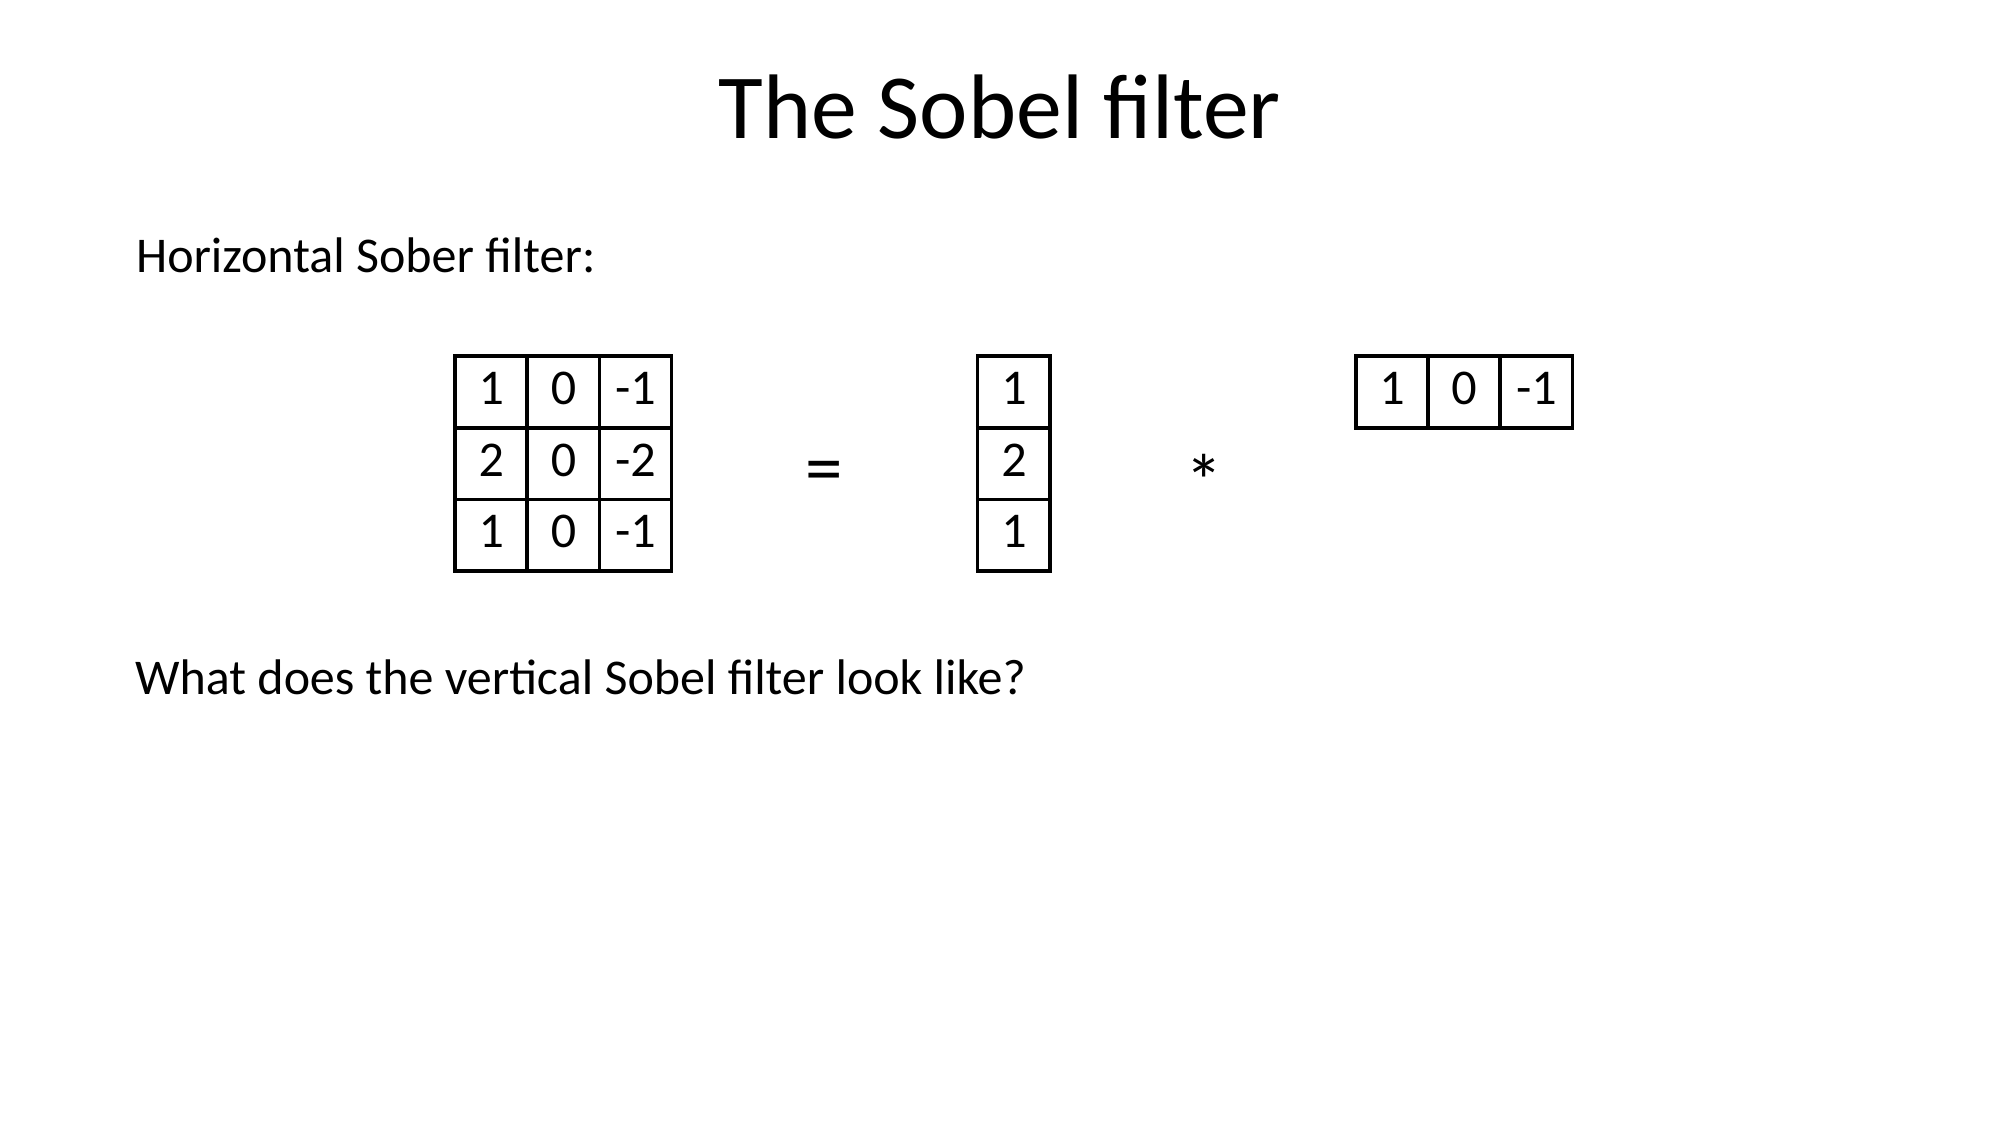

# The Sobel filter
Horizontal Sober filter:
| 1 | 0 | -1 |
| --- | --- | --- |
| 2 | 0 | -2 |
| 1 | 0 | -1 |
| 1 |
| --- |
| 2 |
| 1 |
| 1 | 0 | -1 |
| --- | --- | --- |
=
*
What does the vertical Sobel filter look like?